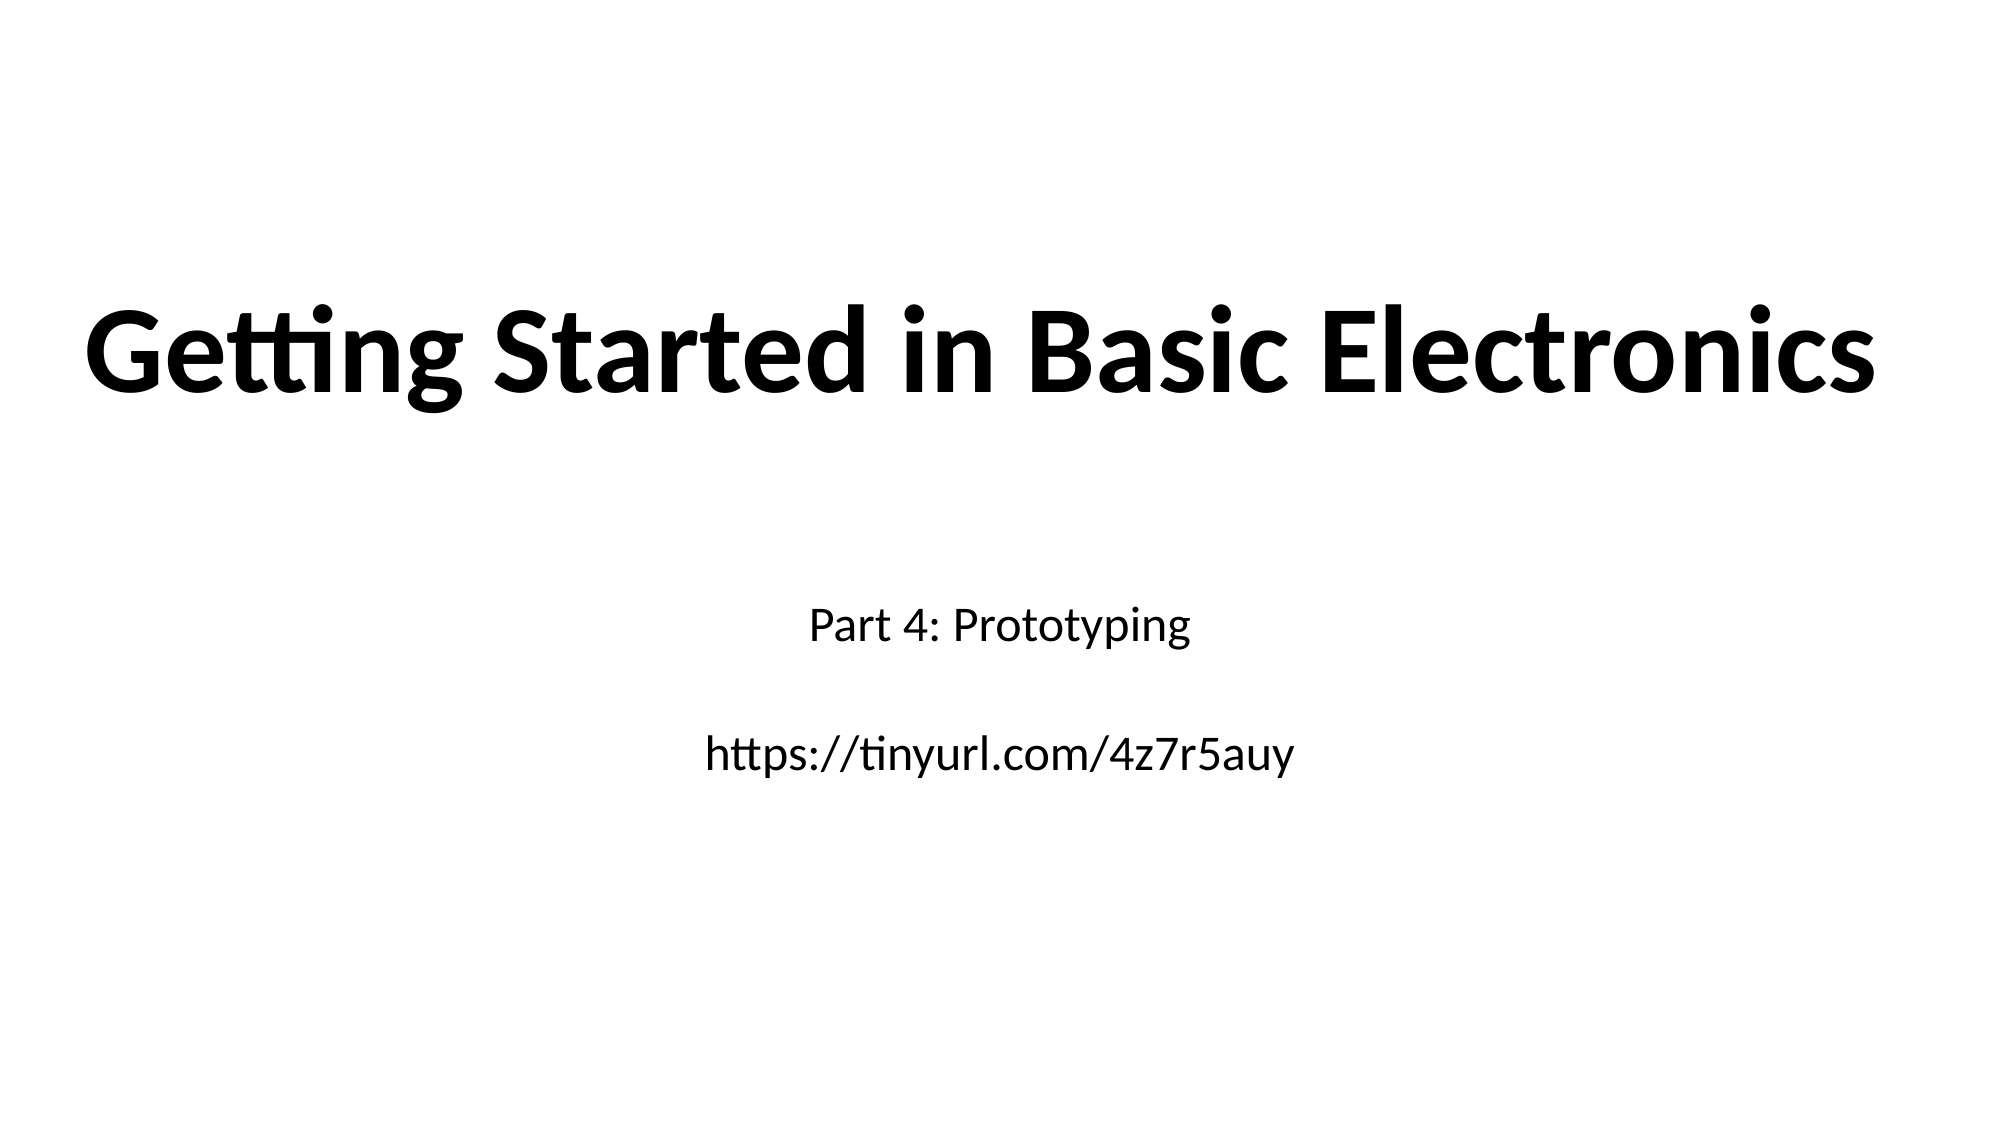

# Getting Started in Basic Electronics
Part 4: Prototyping
https://tinyurl.com/4z7r5auy